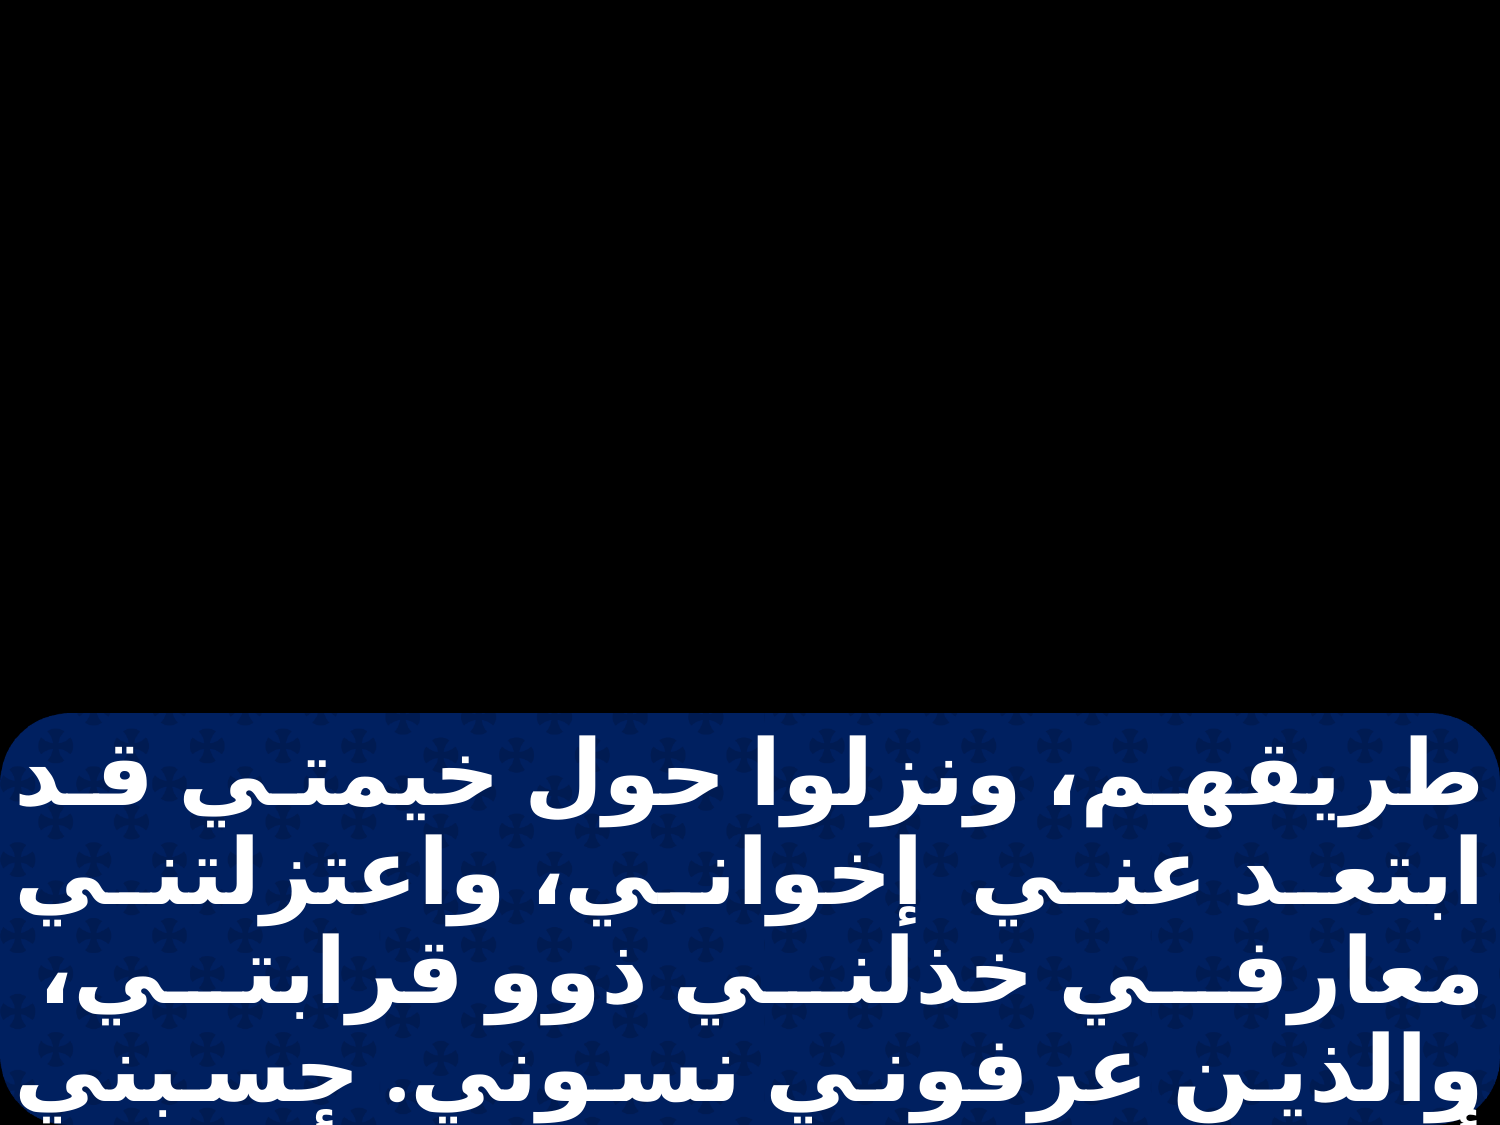

طريقهم، ونزلوا حول خيمتي قد ابتعد عني  إخواني، واعتزلتني معارفي خذلني ذوو قرابتي،  والذين عرفوني نسوني. حسبني أهل بيتي وإمائي  غريبا، وأصبحت أجنبيا في أعينهم. دعوت عبدي